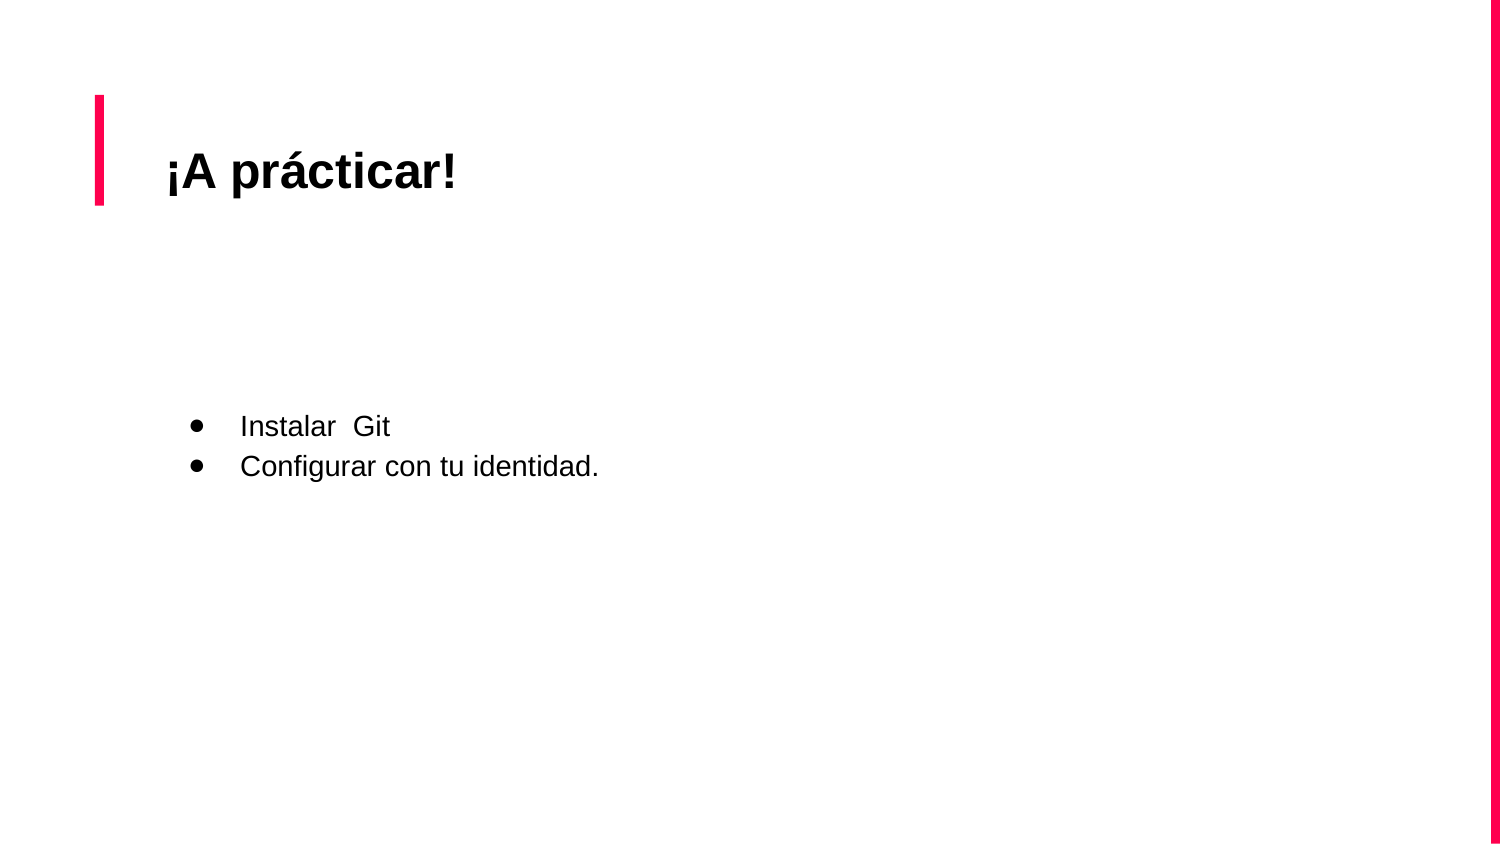

¡A prácticar!
Instalar  Git
Configurar con tu identidad.